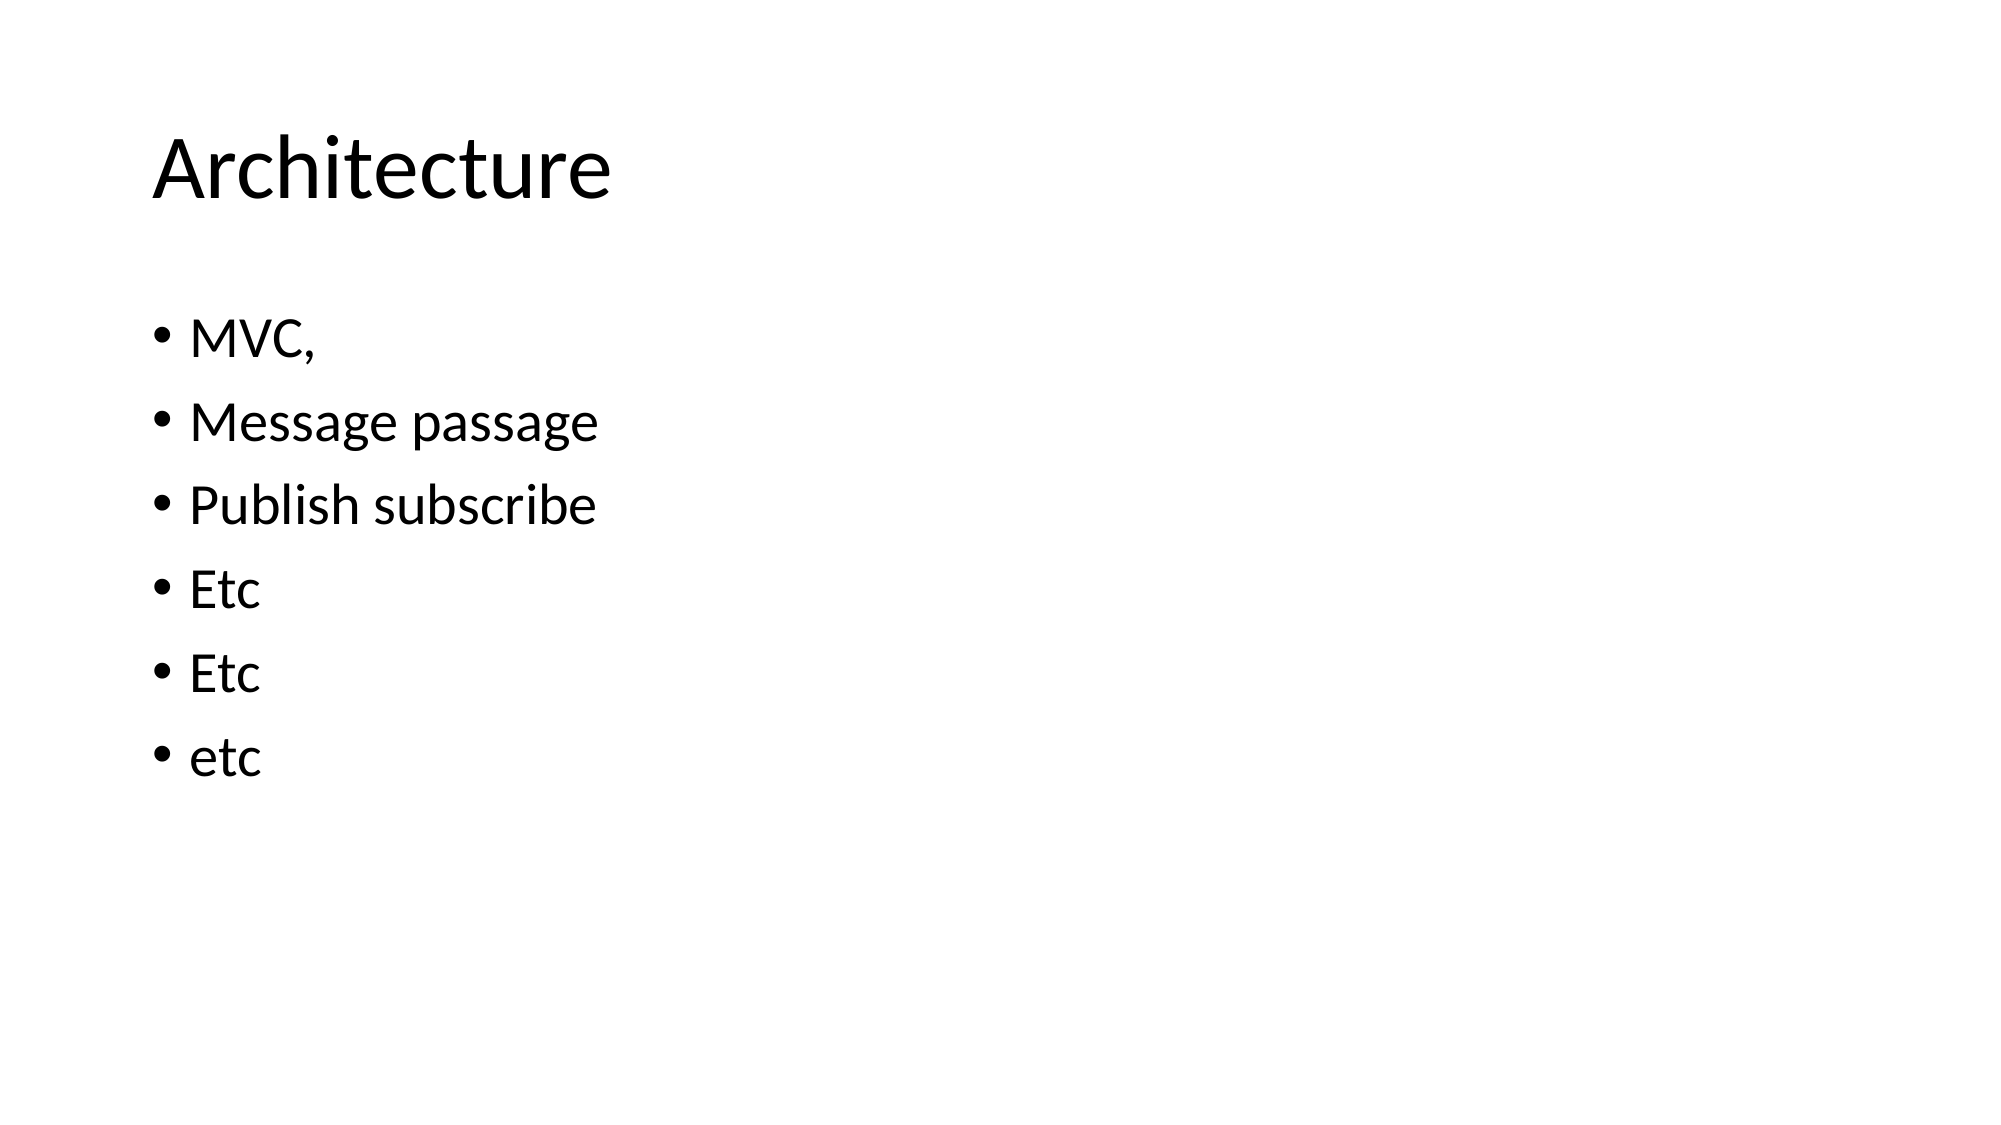

# Architecture
MVC,
Message passage
Publish subscribe
Etc
Etc
etc